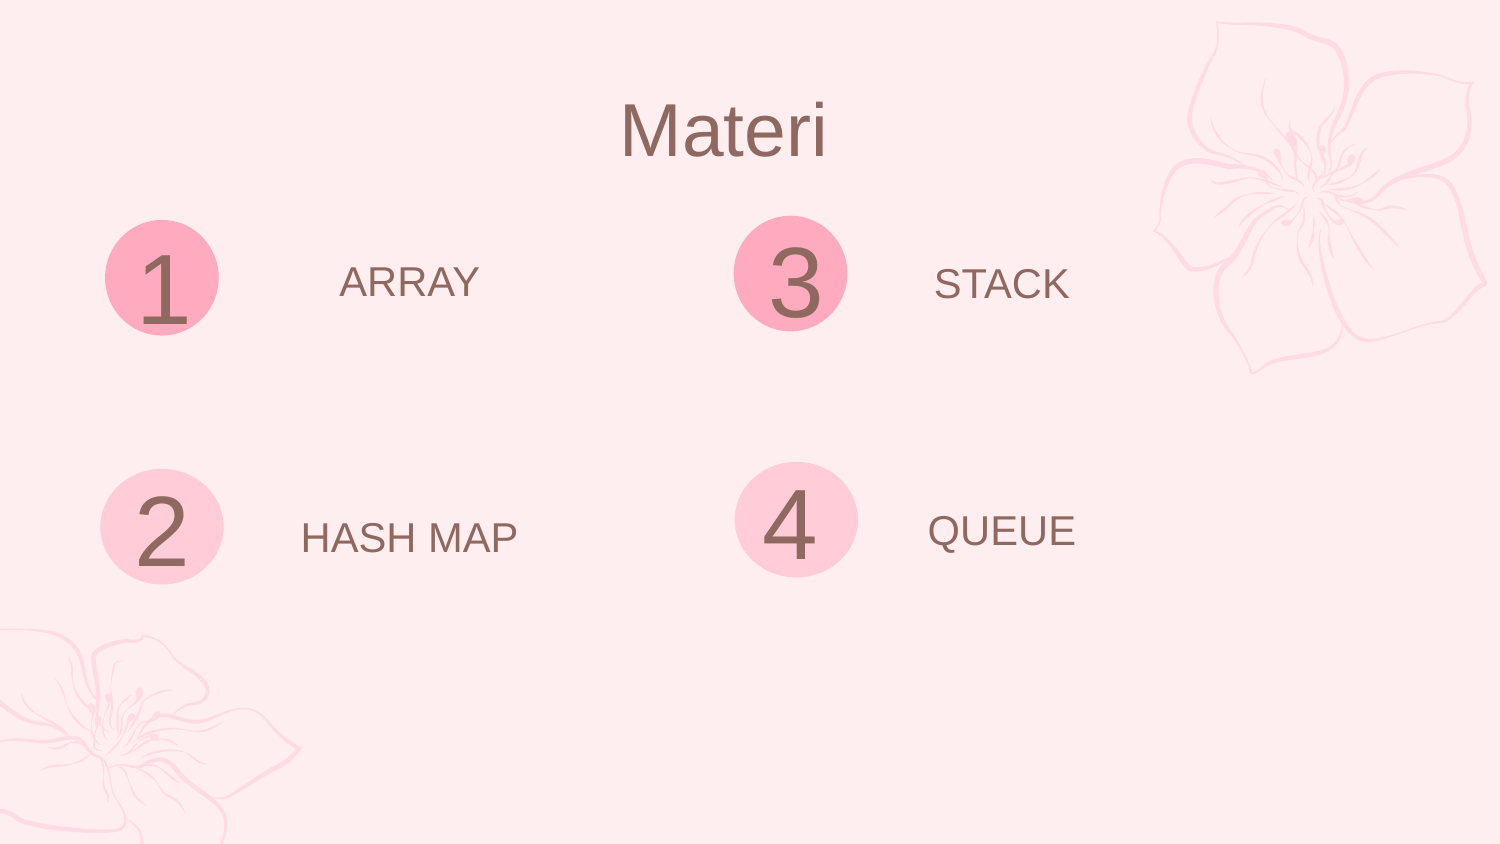

Materi

3
# 1
ARRAY
STACK
4

2

QUEUE
HASH MAP